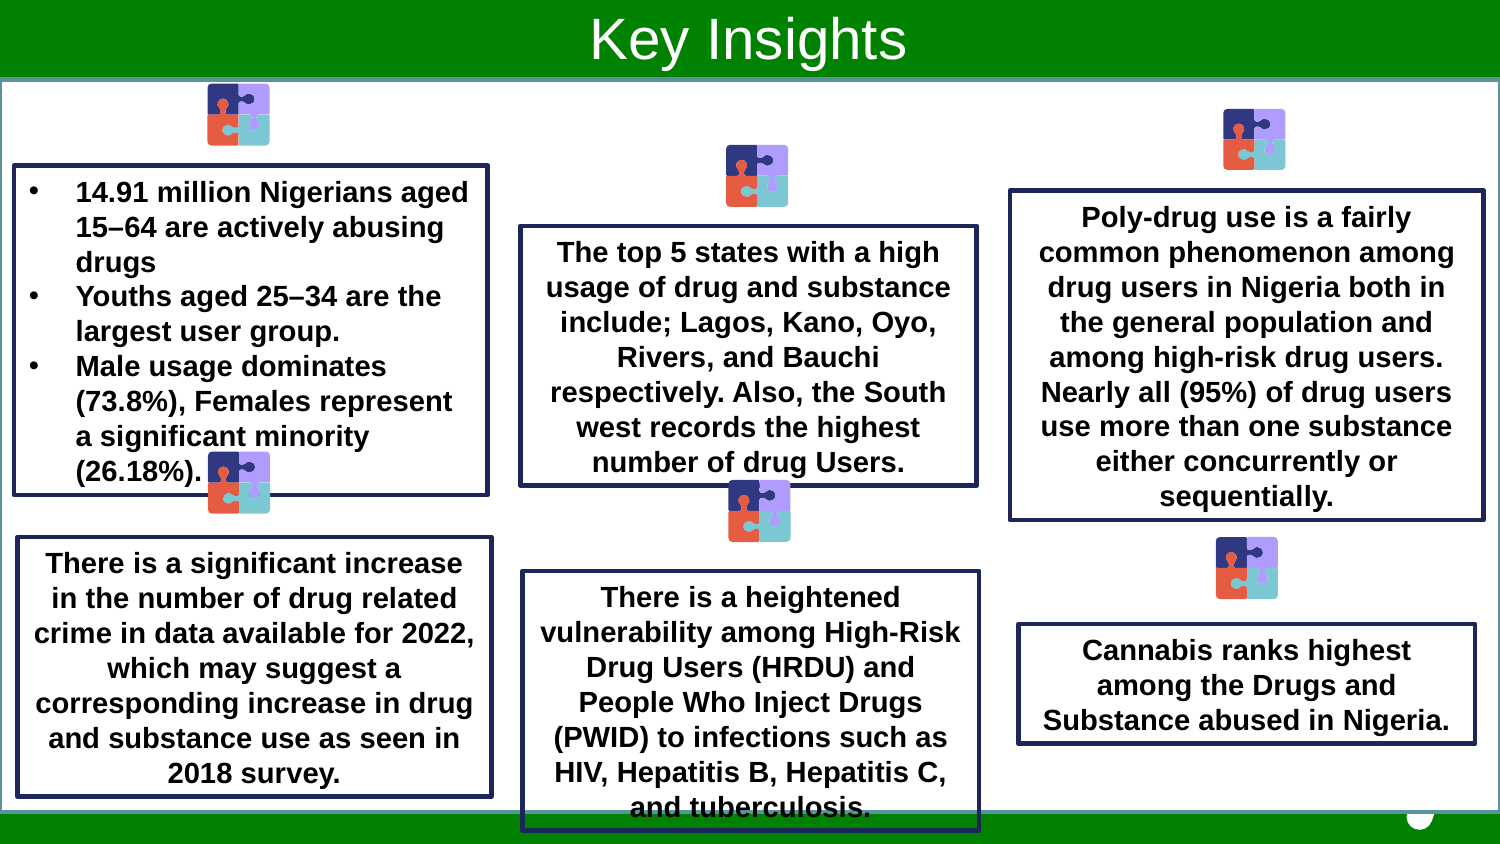

# Key Insights

14.91 million Nigerians aged 15–64 are actively abusing drugs
Youths aged 25–34 are the largest user group.
Male usage dominates (73.8%), Females represent a significant minority (26.18%).
Poly-drug use is a fairly common phenomenon among
drug users in Nigeria both in the general population and among high-risk drug users. Nearly all (95%) of drug users use more than one substance either concurrently or sequentially.
The top 5 states with a high usage of drug and substance include; Lagos, Kano, Oyo, Rivers, and Bauchi respectively. Also, the South west records the highest number of drug Users.

There is a significant increase in the number of drug related crime in data available for 2022, which may suggest a corresponding increase in drug and substance use as seen in 2018 survey.

There is a heightened vulnerability among High-Risk Drug Users (HRDU) and People Who Inject Drugs (PWID) to infections such as HIV, Hepatitis B, Hepatitis C, and tuberculosis.
Cannabis ranks highest among the Drugs and Substance abused in Nigeria.